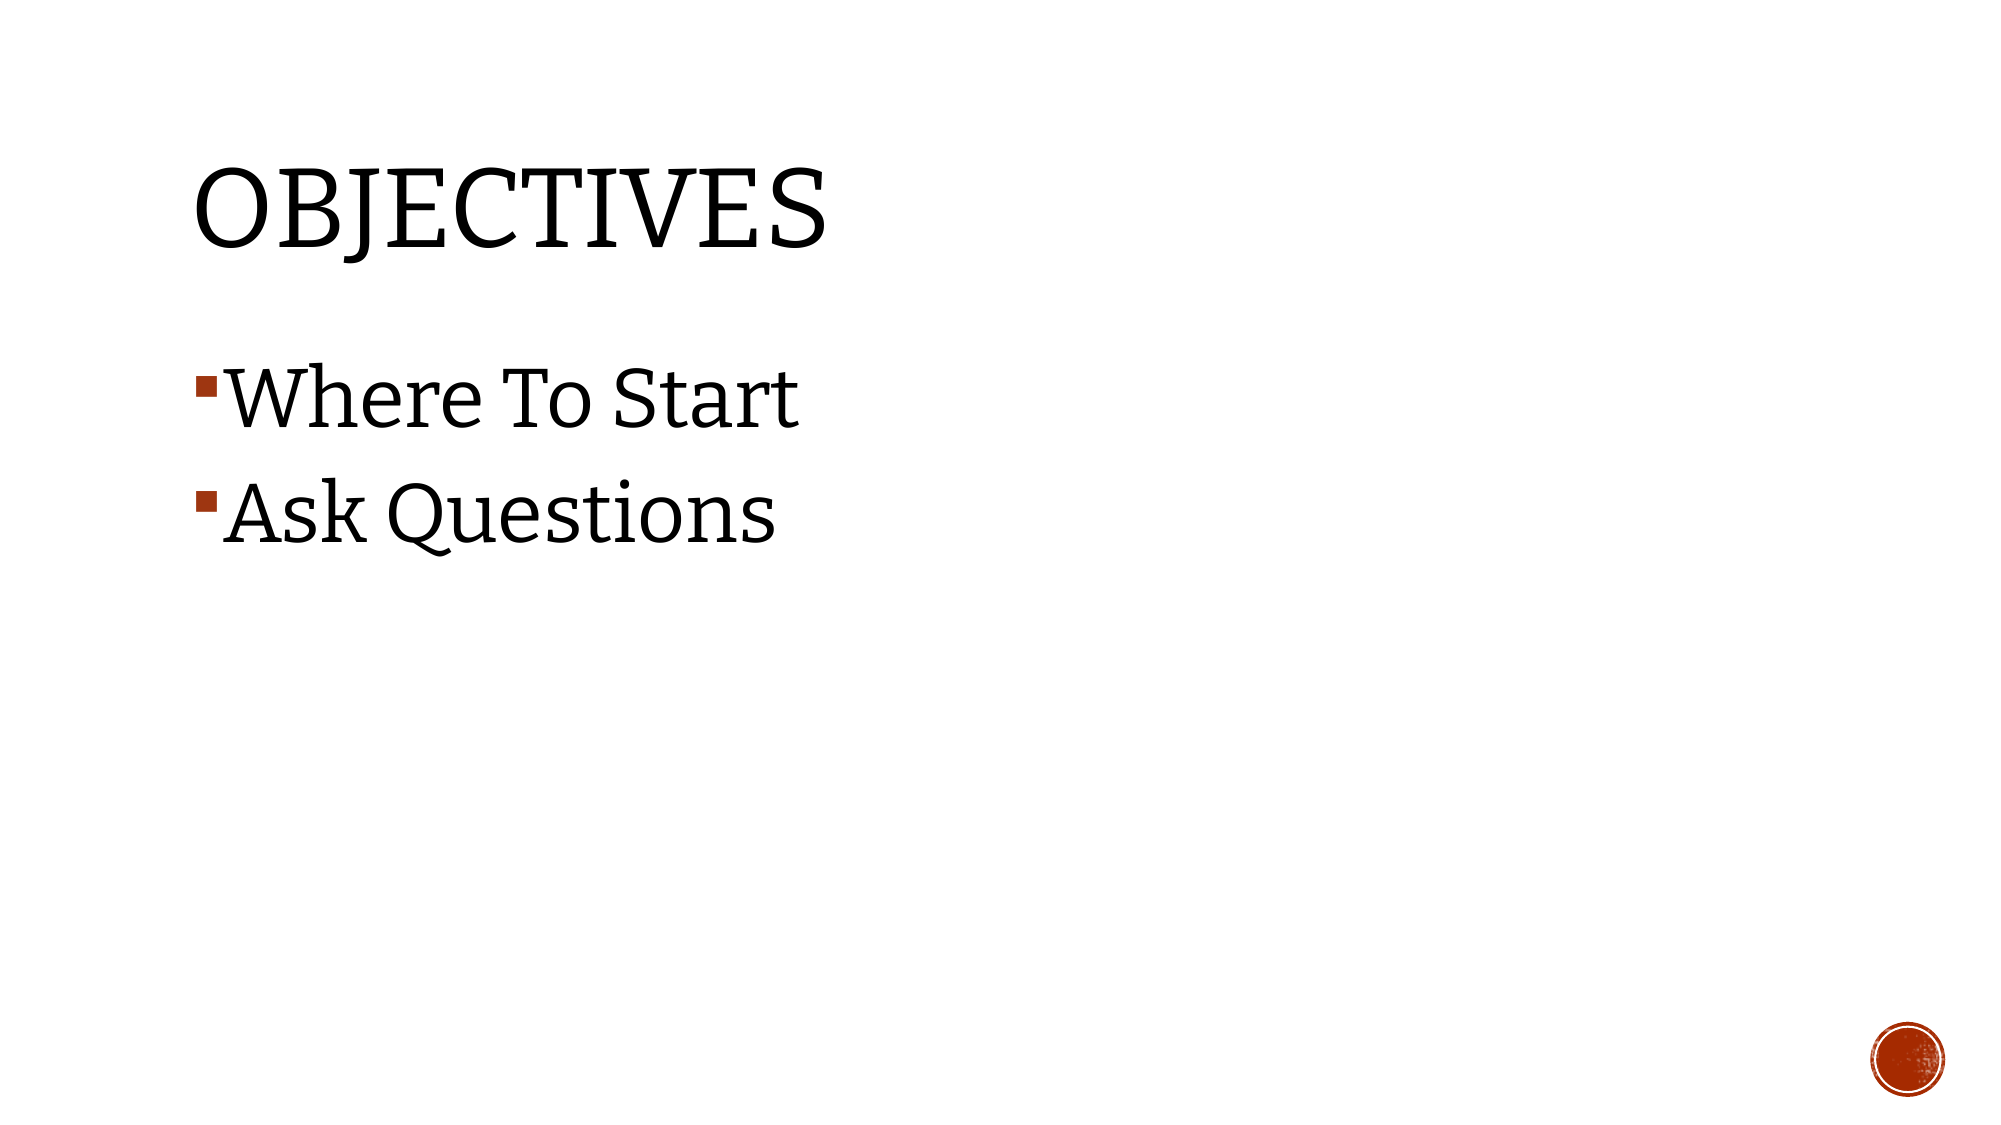

# Objectives
Where To Start
Ask Questions